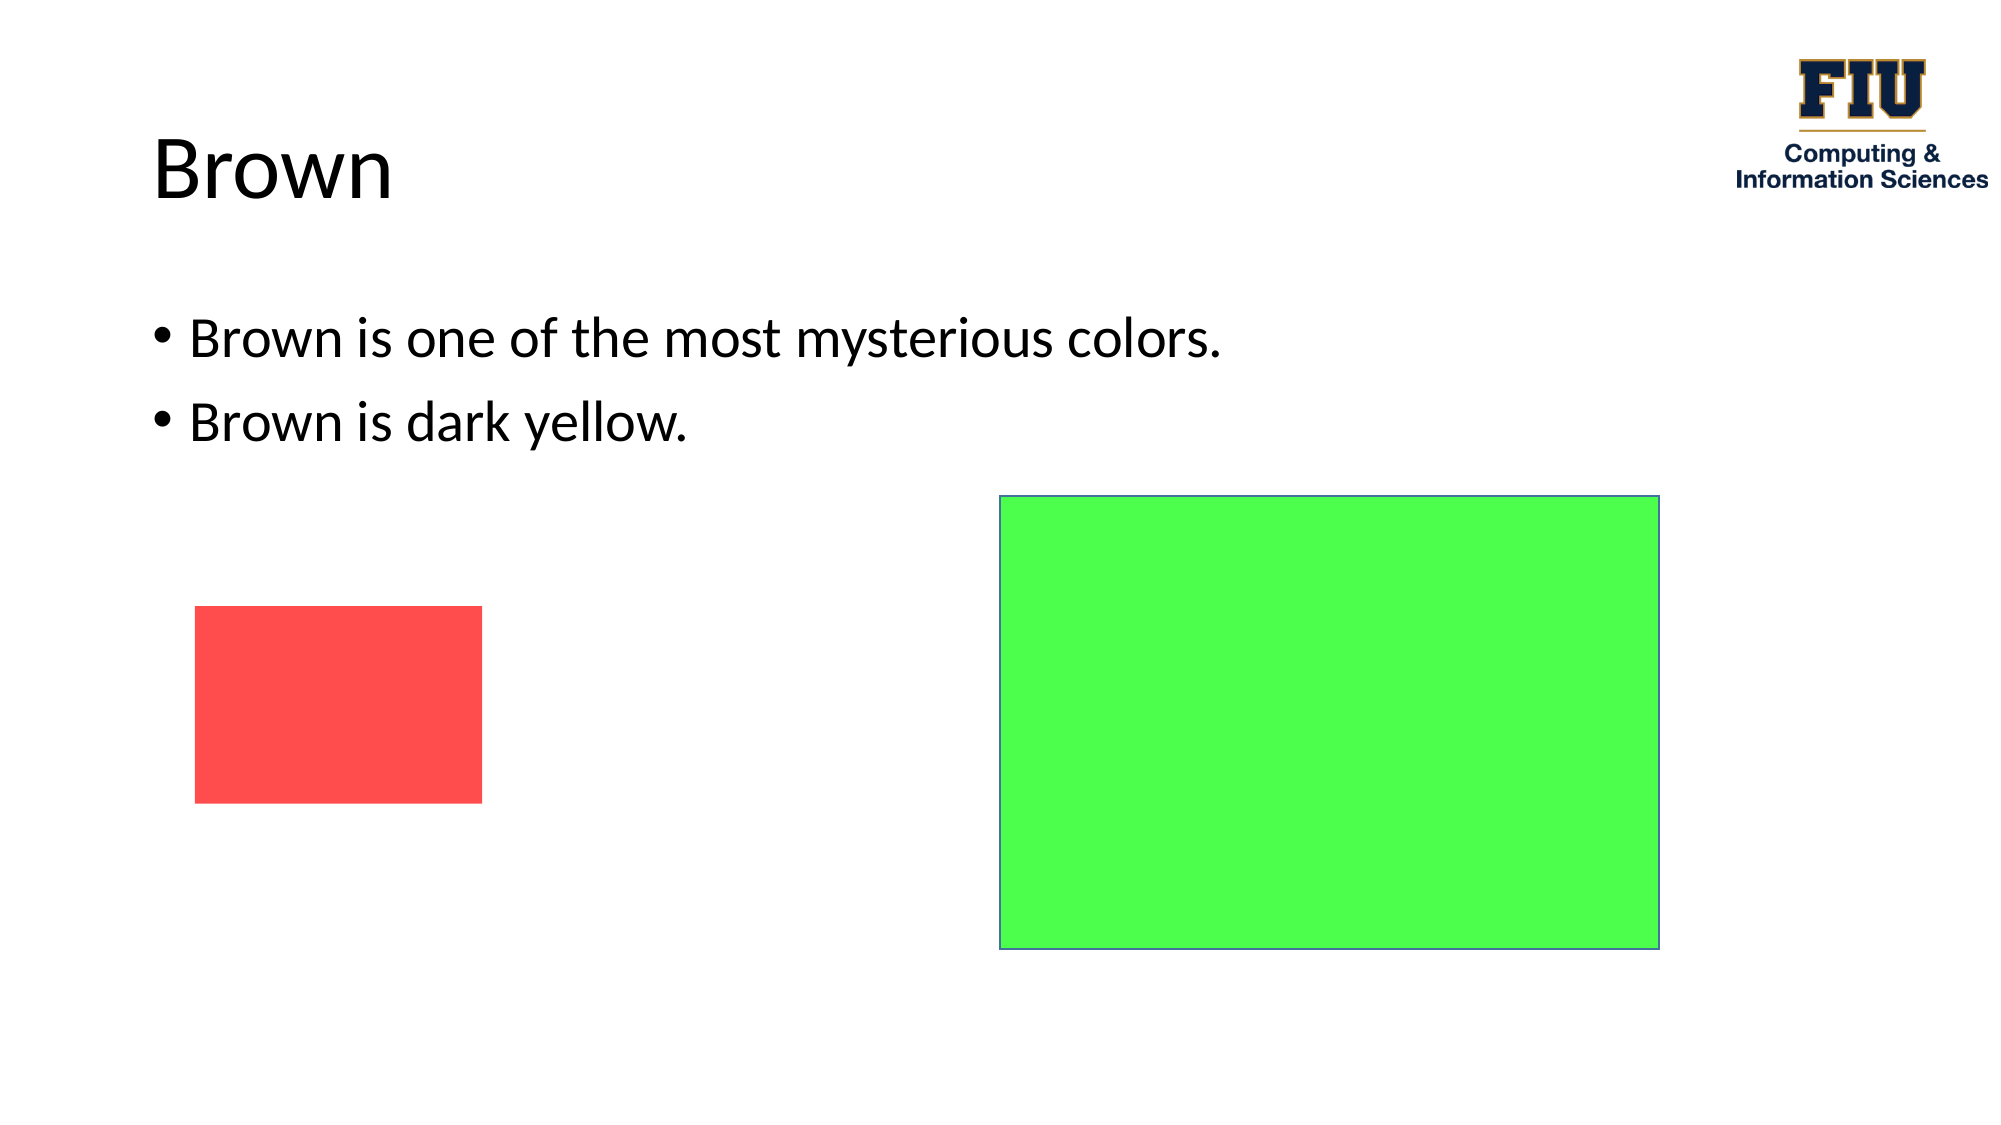

# Brown
Brown is one of the most mysterious colors.
Brown is dark yellow.